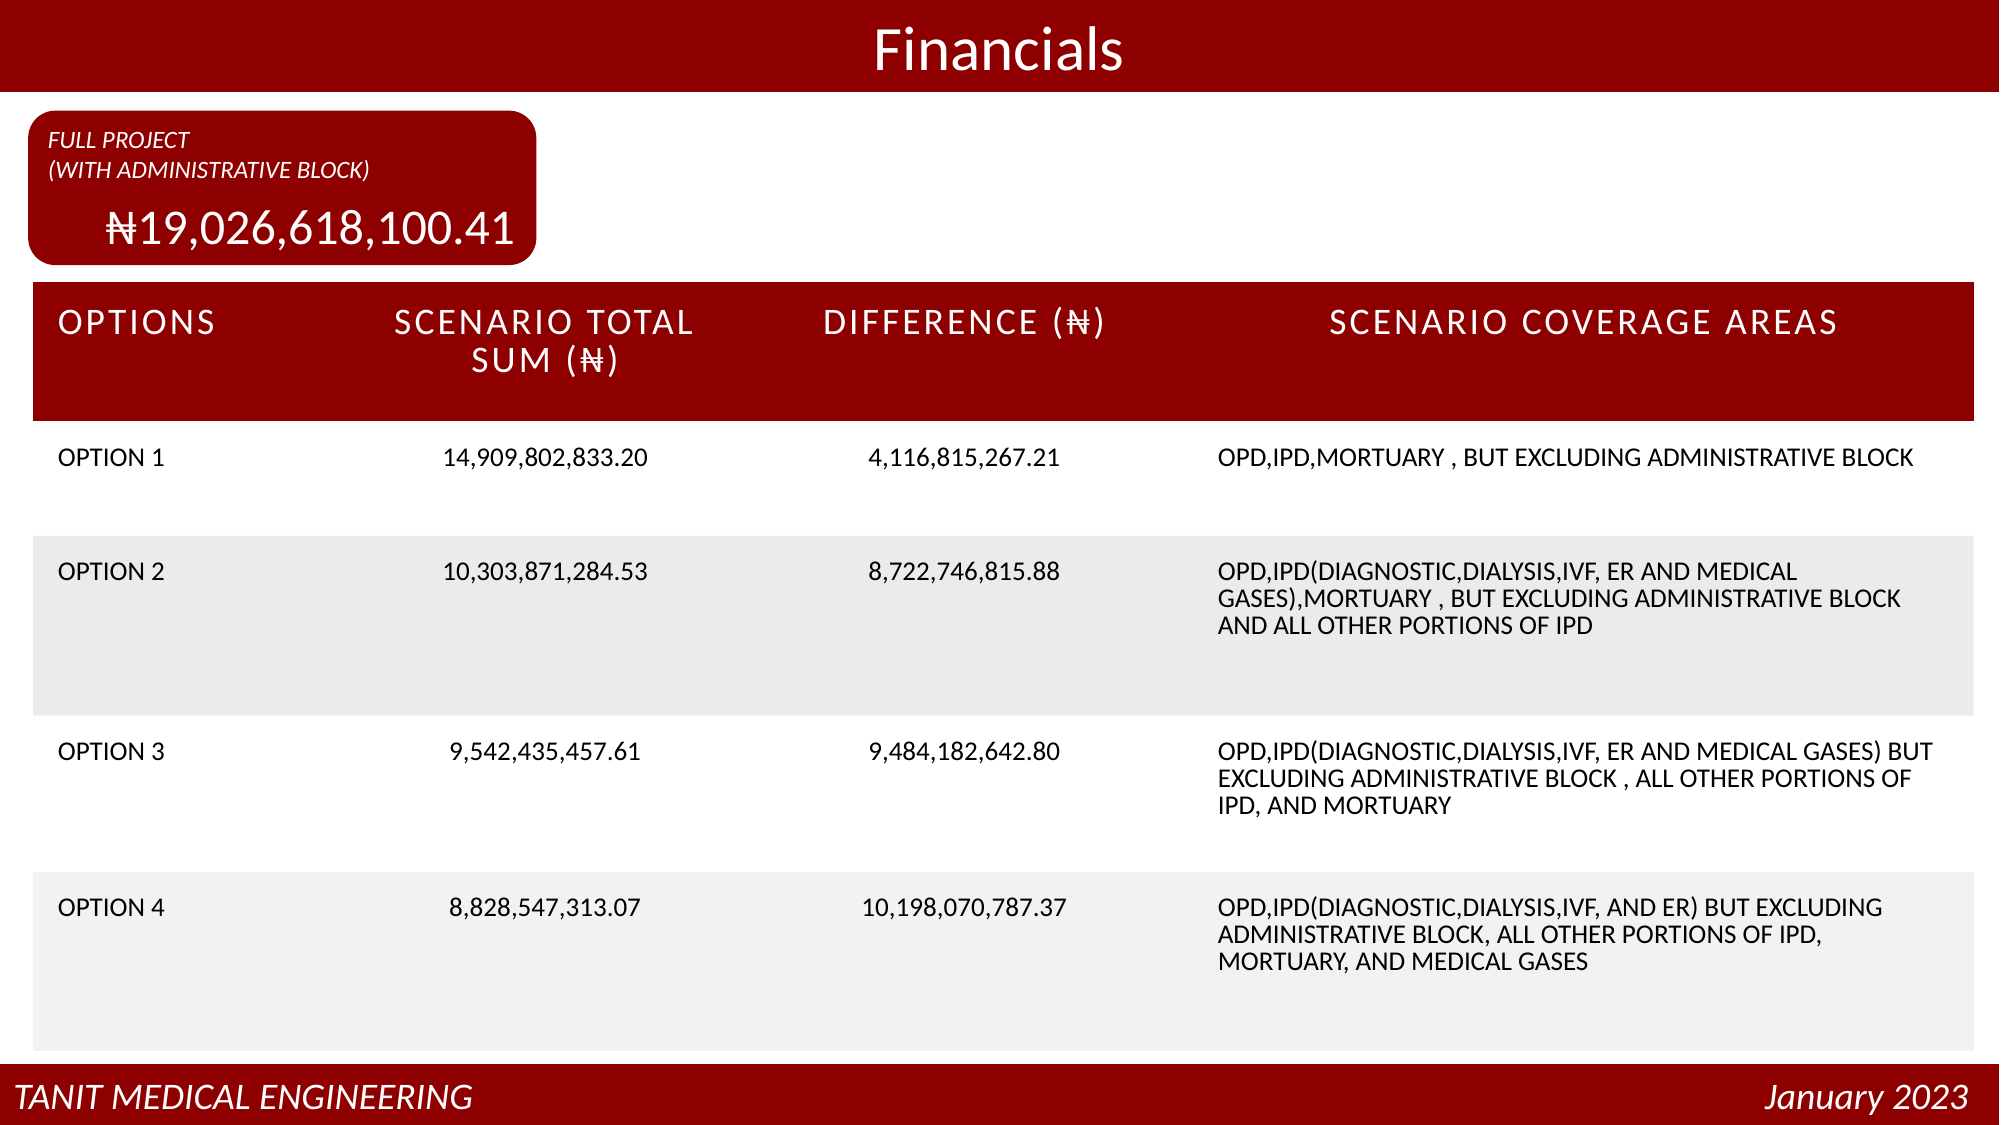

# Financials

FULL PROJECT
(WITH ADMINISTRATIVE BLOCK)
₦19,026,618,100.41
| OPTIONS | SCENARIO TOTAL SUM (₦) | DIFFERENCE (₦) | SCENARIO COVERAGE AREAS |
| --- | --- | --- | --- |
| OPTION 1 | 14,909,802,833.20 | 4,116,815,267.21 | OPD,IPD,MORTUARY , BUT EXCLUDING ADMINISTRATIVE BLOCK |
| OPTION 2 | 10,303,871,284.53 | 8,722,746,815.88 | OPD,IPD(DIAGNOSTIC,DIALYSIS,IVF, ER AND MEDICAL GASES),MORTUARY , BUT EXCLUDING ADMINISTRATIVE BLOCK AND ALL OTHER PORTIONS OF IPD |
| OPTION 3 | 9,542,435,457.61 | 9,484,182,642.80 | OPD,IPD(DIAGNOSTIC,DIALYSIS,IVF, ER AND MEDICAL GASES) BUT EXCLUDING ADMINISTRATIVE BLOCK , ALL OTHER PORTIONS OF IPD, AND MORTUARY |
| OPTION 4 | 8,828,547,313.07 | 10,198,070,787.37 | OPD,IPD(DIAGNOSTIC,DIALYSIS,IVF, AND ER) BUT EXCLUDING ADMINISTRATIVE BLOCK, ALL OTHER PORTIONS OF IPD, MORTUARY, AND MEDICAL GASES |
Phase

TANIT MEDICAL ENGINEERING
TANIT MEDICAL ENGINEERING								            January 2023